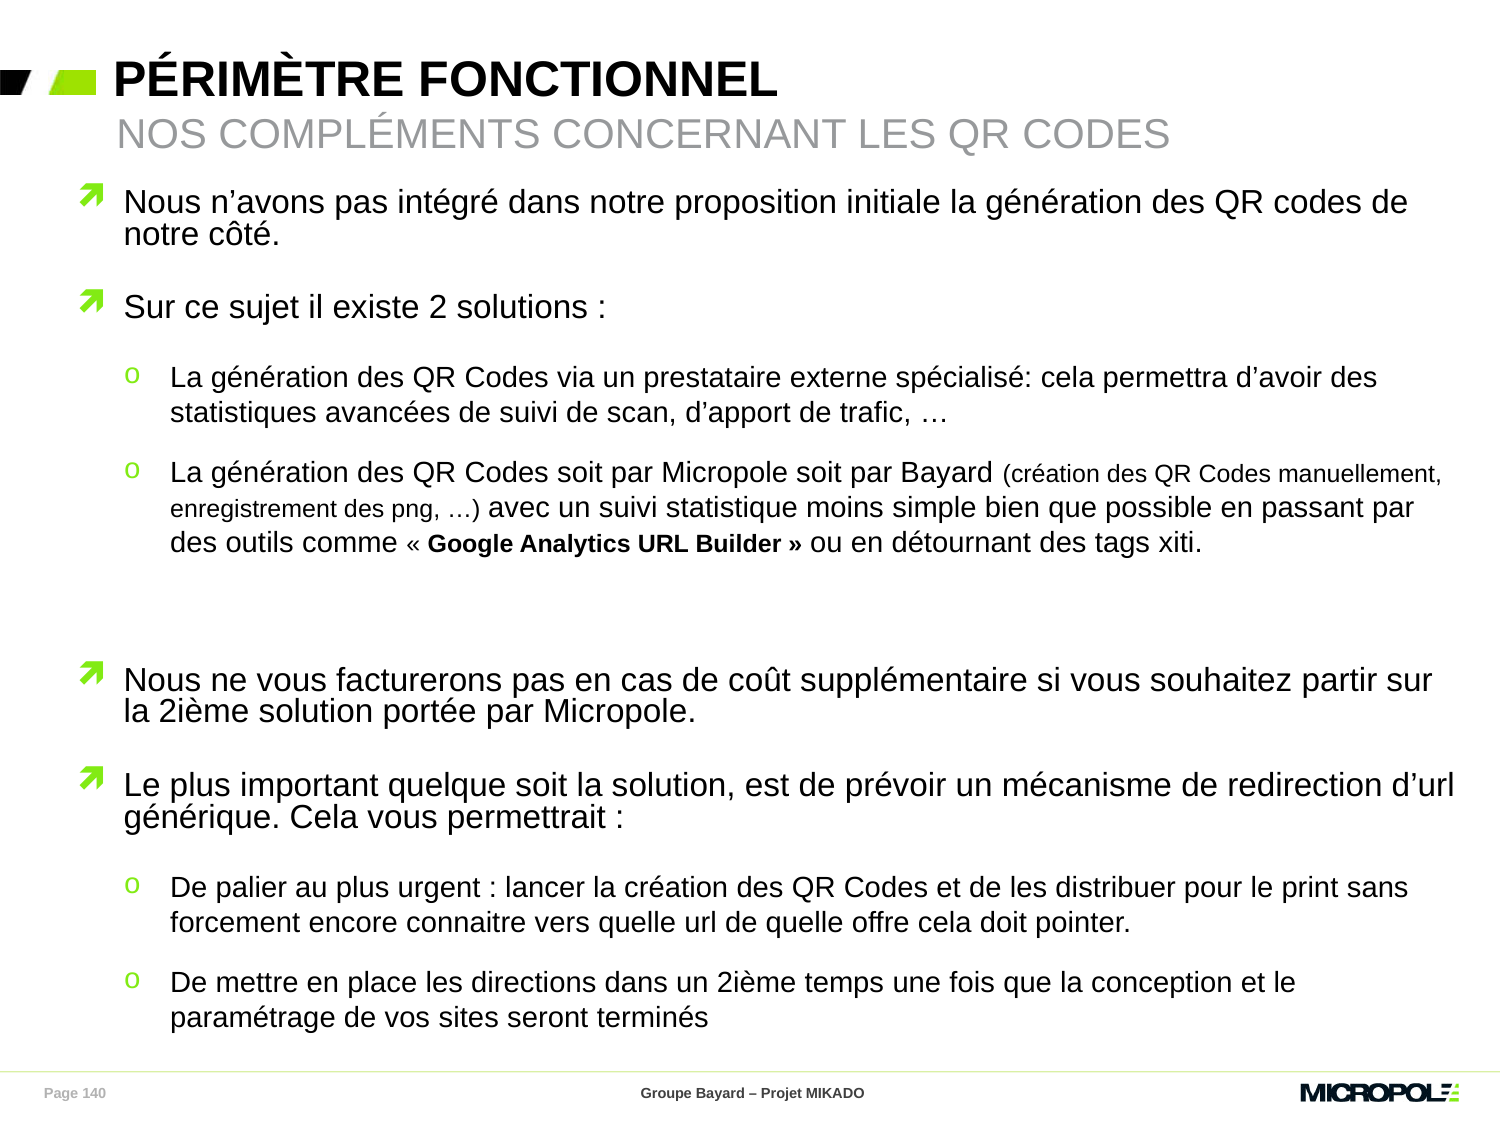

# périmètre fonctionnel
Nos compléments concernant les QR Codes
Nous n’avons pas intégré dans notre proposition initiale la génération des QR codes de notre côté.
Sur ce sujet il existe 2 solutions :
La génération des QR Codes via un prestataire externe spécialisé: cela permettra d’avoir des statistiques avancées de suivi de scan, d’apport de trafic, …
La génération des QR Codes soit par Micropole soit par Bayard (création des QR Codes manuellement, enregistrement des png, …) avec un suivi statistique moins simple bien que possible en passant par des outils comme « Google Analytics URL Builder » ou en détournant des tags xiti.

Nous ne vous facturerons pas en cas de coût supplémentaire si vous souhaitez partir sur la 2ième solution portée par Micropole.
Le plus important quelque soit la solution, est de prévoir un mécanisme de redirection d’url générique. Cela vous permettrait :
De palier au plus urgent : lancer la création des QR Codes et de les distribuer pour le print sans forcement encore connaitre vers quelle url de quelle offre cela doit pointer.
De mettre en place les directions dans un 2ième temps une fois que la conception et le paramétrage de vos sites seront terminés

Page 140
Groupe Bayard – Projet MIKADO